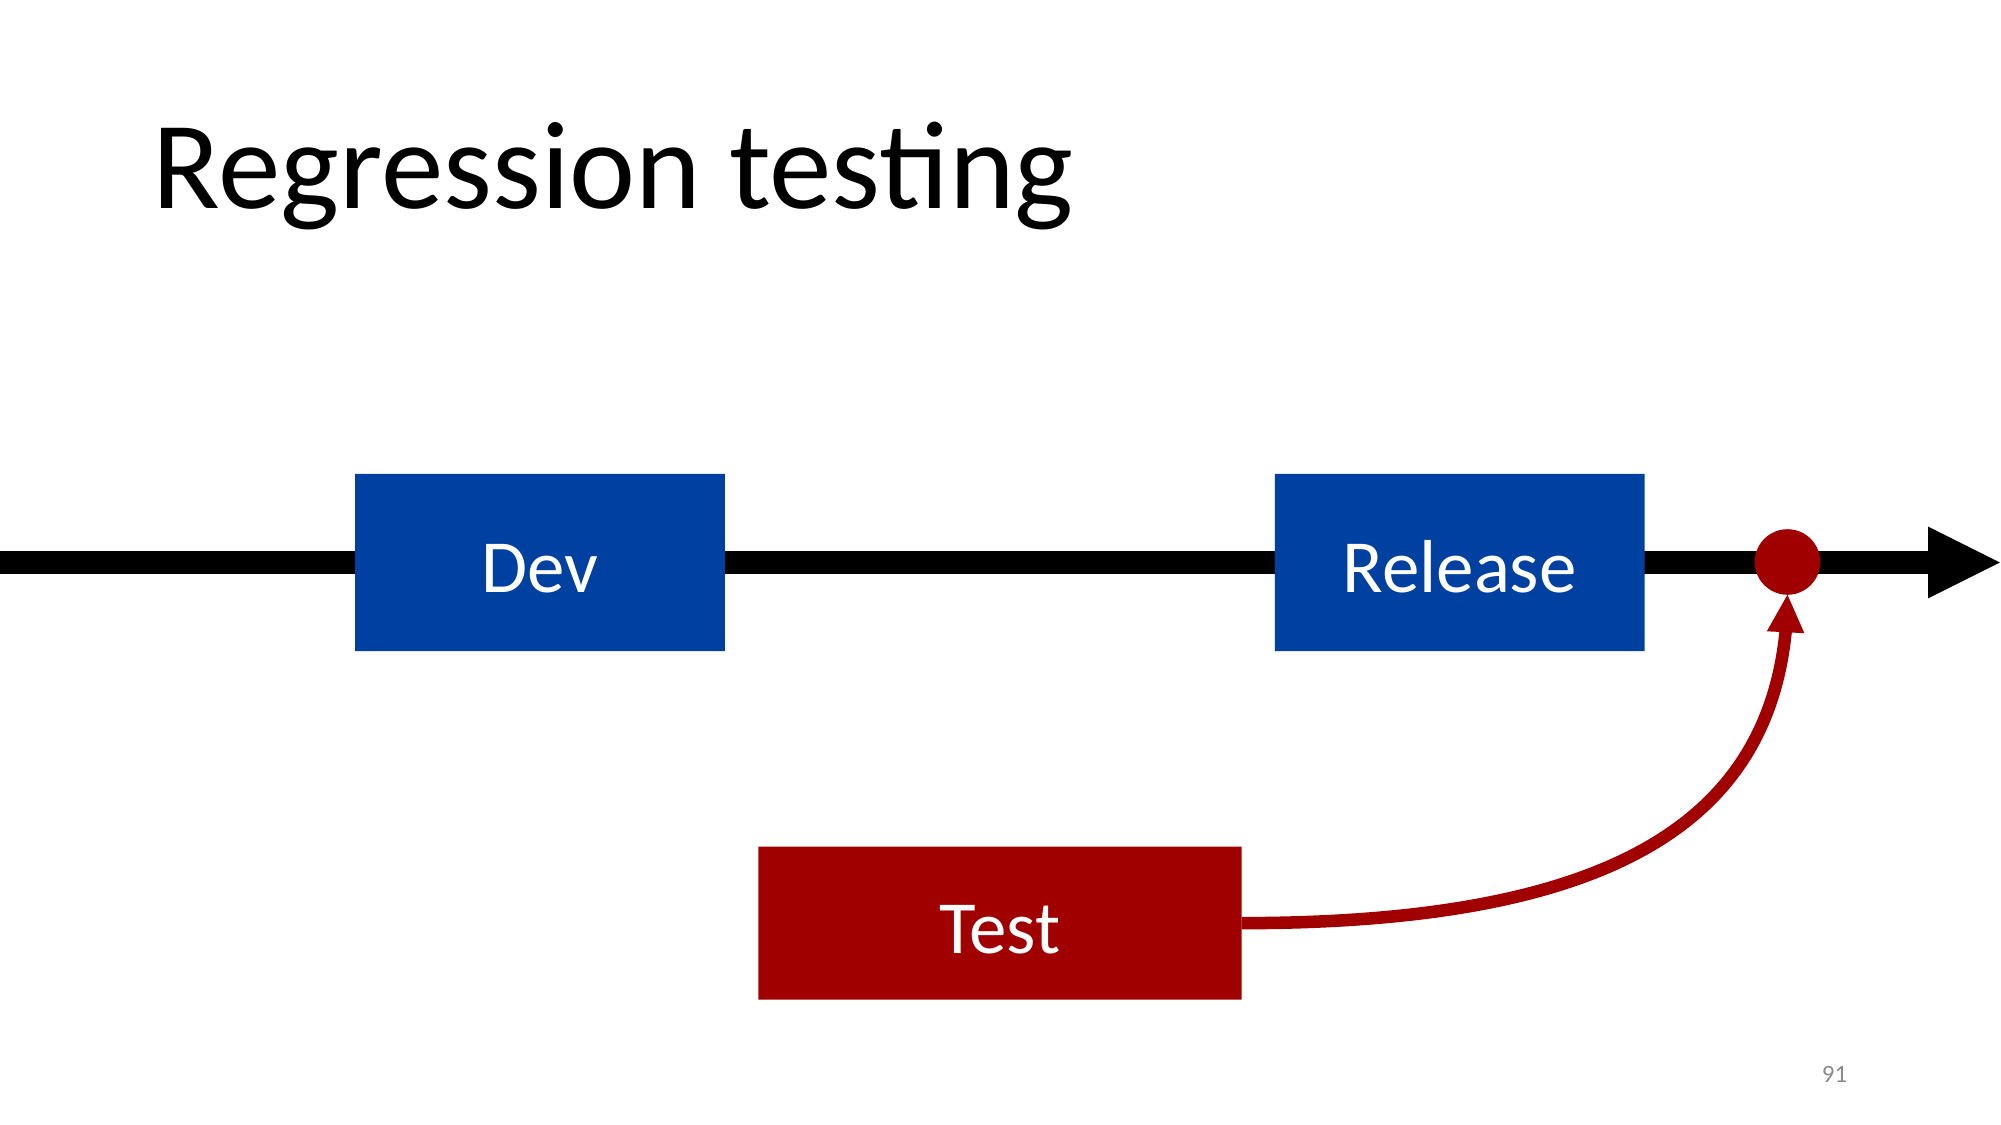

# Regression testing
Dev
Release

Test
91